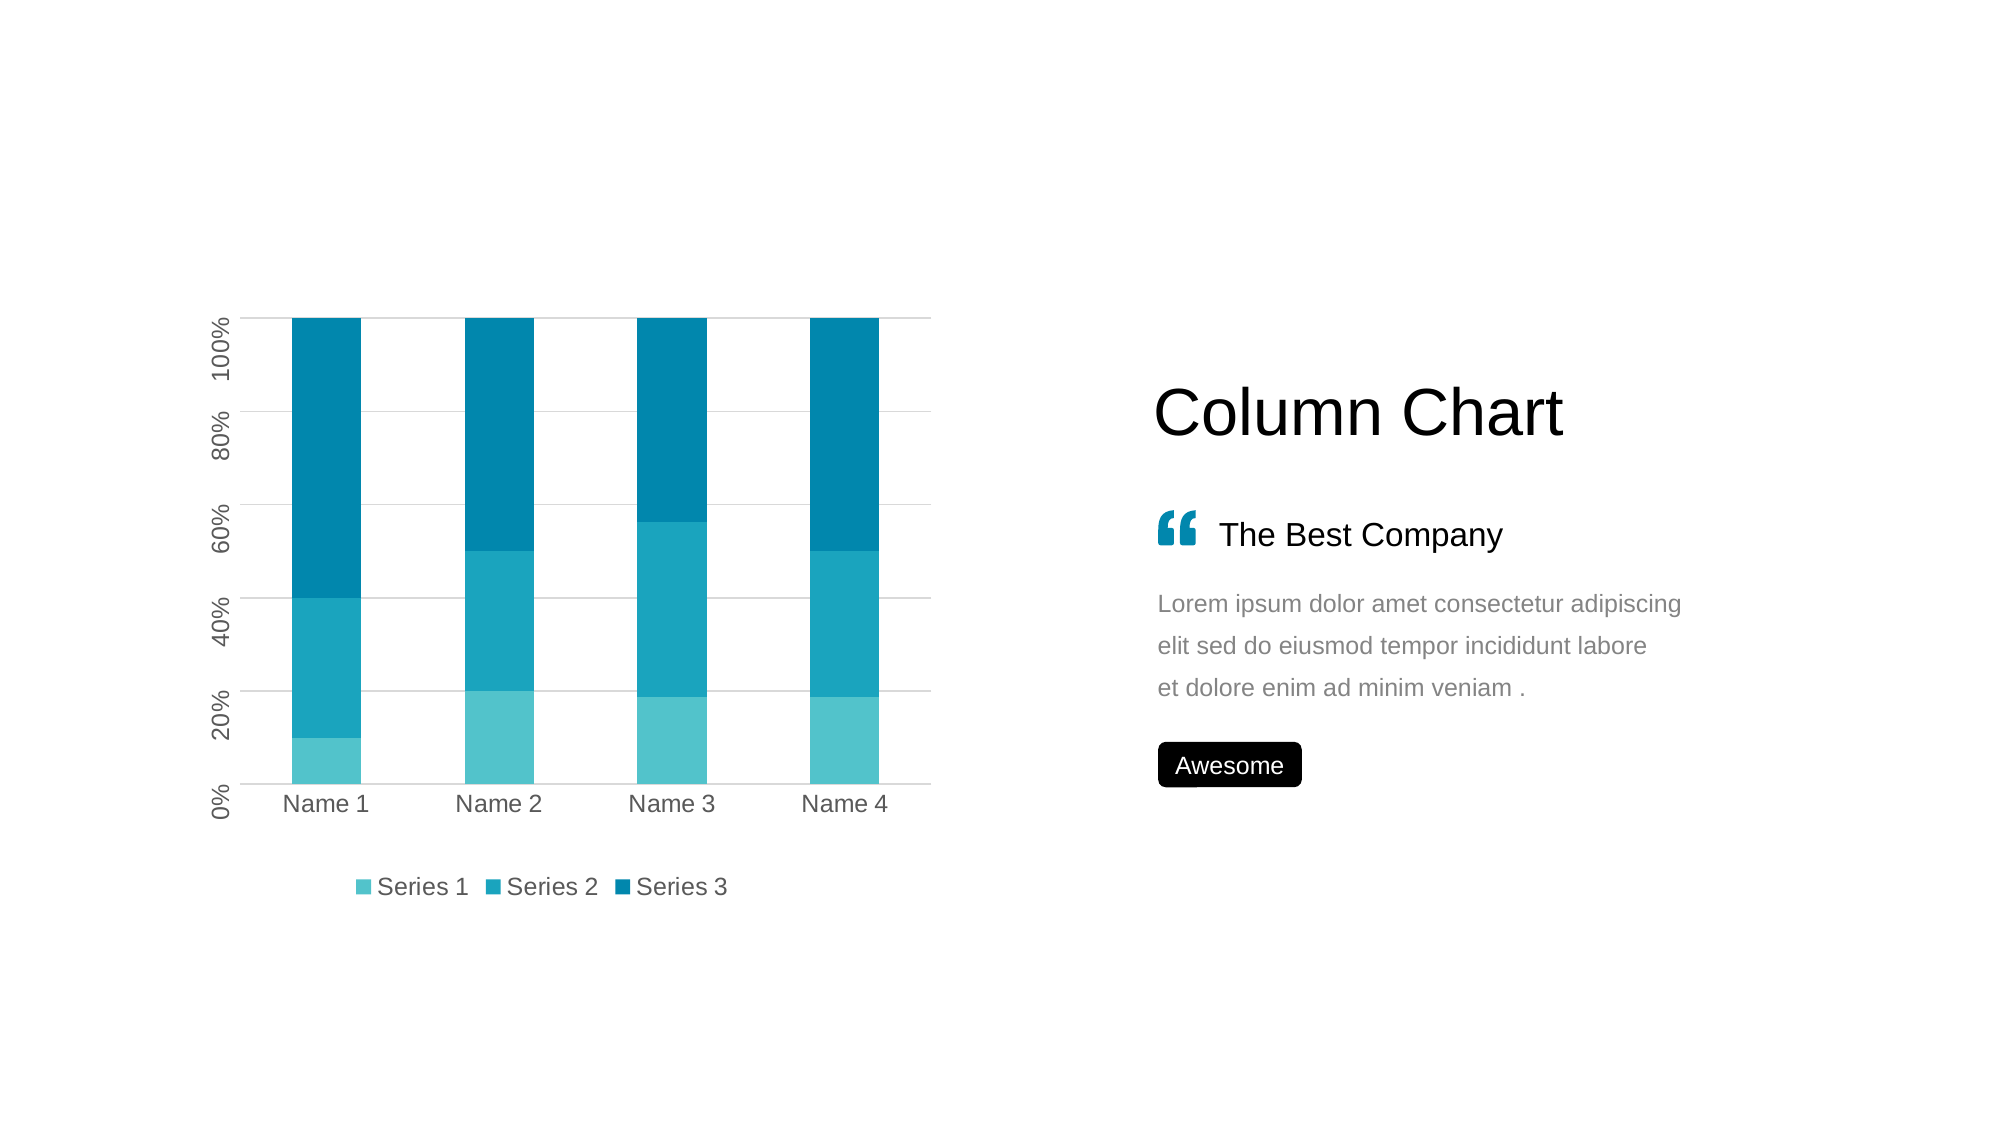

### Chart

| Category | Series 1 | Series 2 | Series 3 |
|---|---|---|---|
| Name 1 | 1.0 | 3.0 | 6.0 |
| Name 2 | 2.0 | 3.0 | 5.0 |
| Name 3 | 3.0 | 6.0 | 7.0 |
| Name 4 | 3.0 | 5.0 | 8.0 |
Column Chart
The Best Company

Lorem ipsum dolor amet consectetur adipiscing
elit sed do eiusmod tempor incididunt labore
et dolore enim ad minim veniam .

Awesome